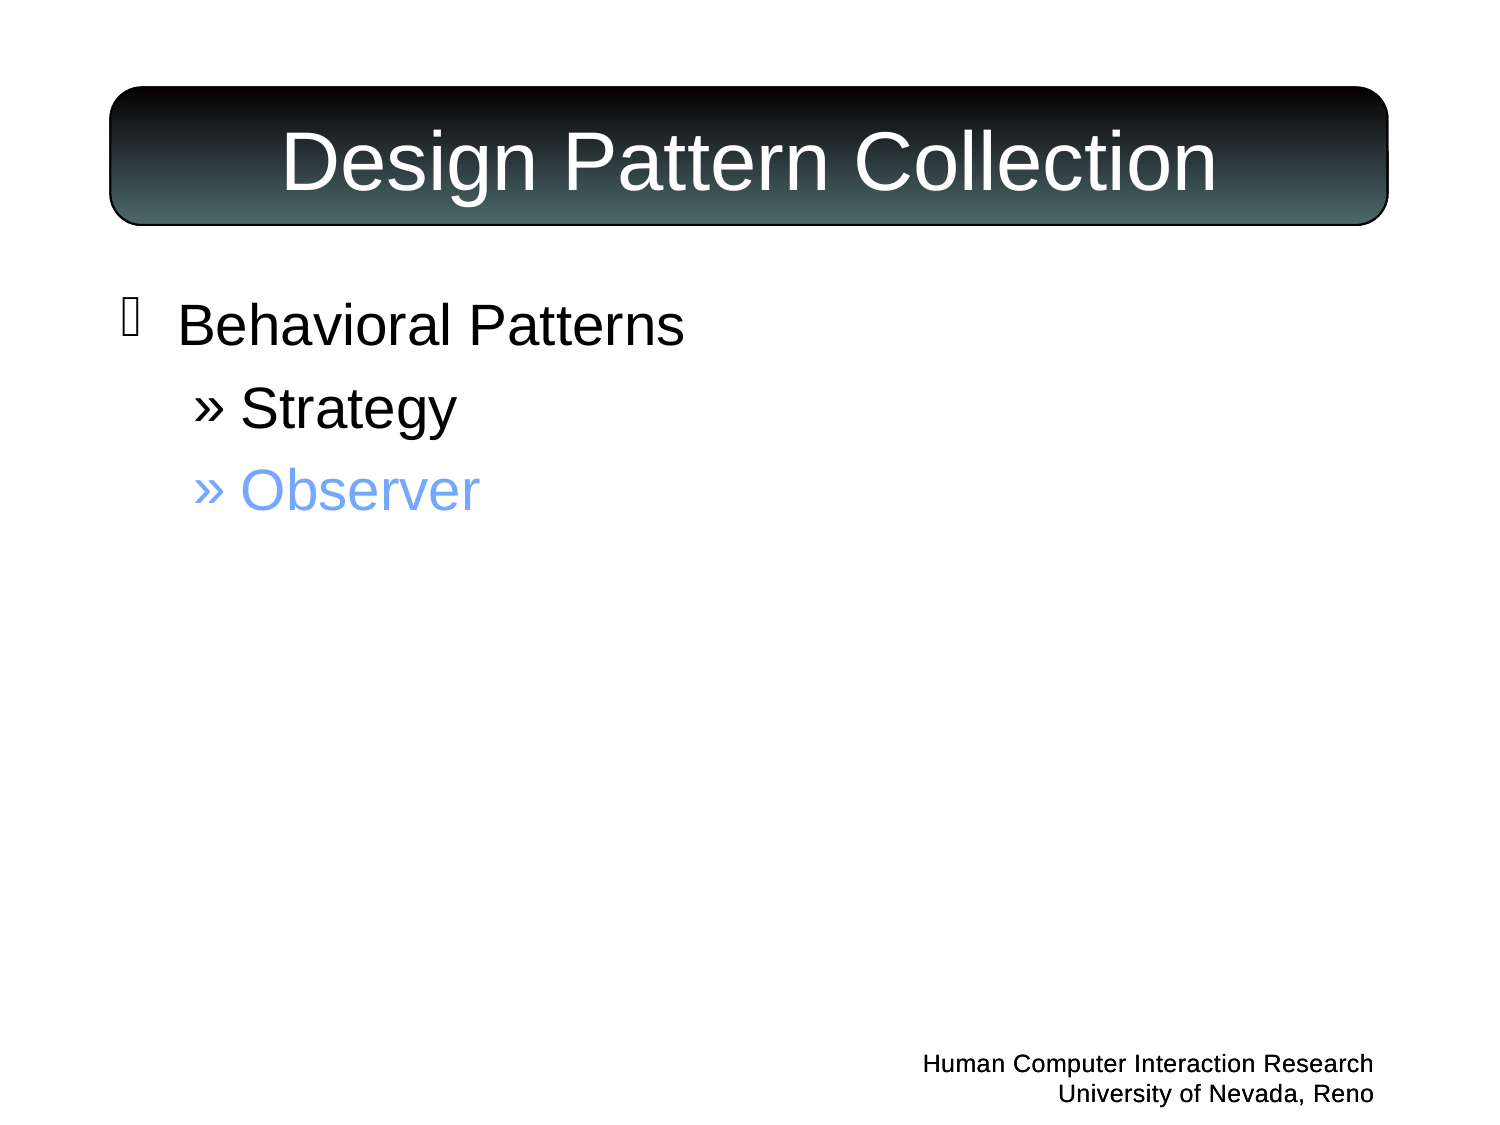

# Design Pattern Collection

Behavioral Patterns
Strategy
Observer
Human Computer Interaction Research
University of Nevada, Reno